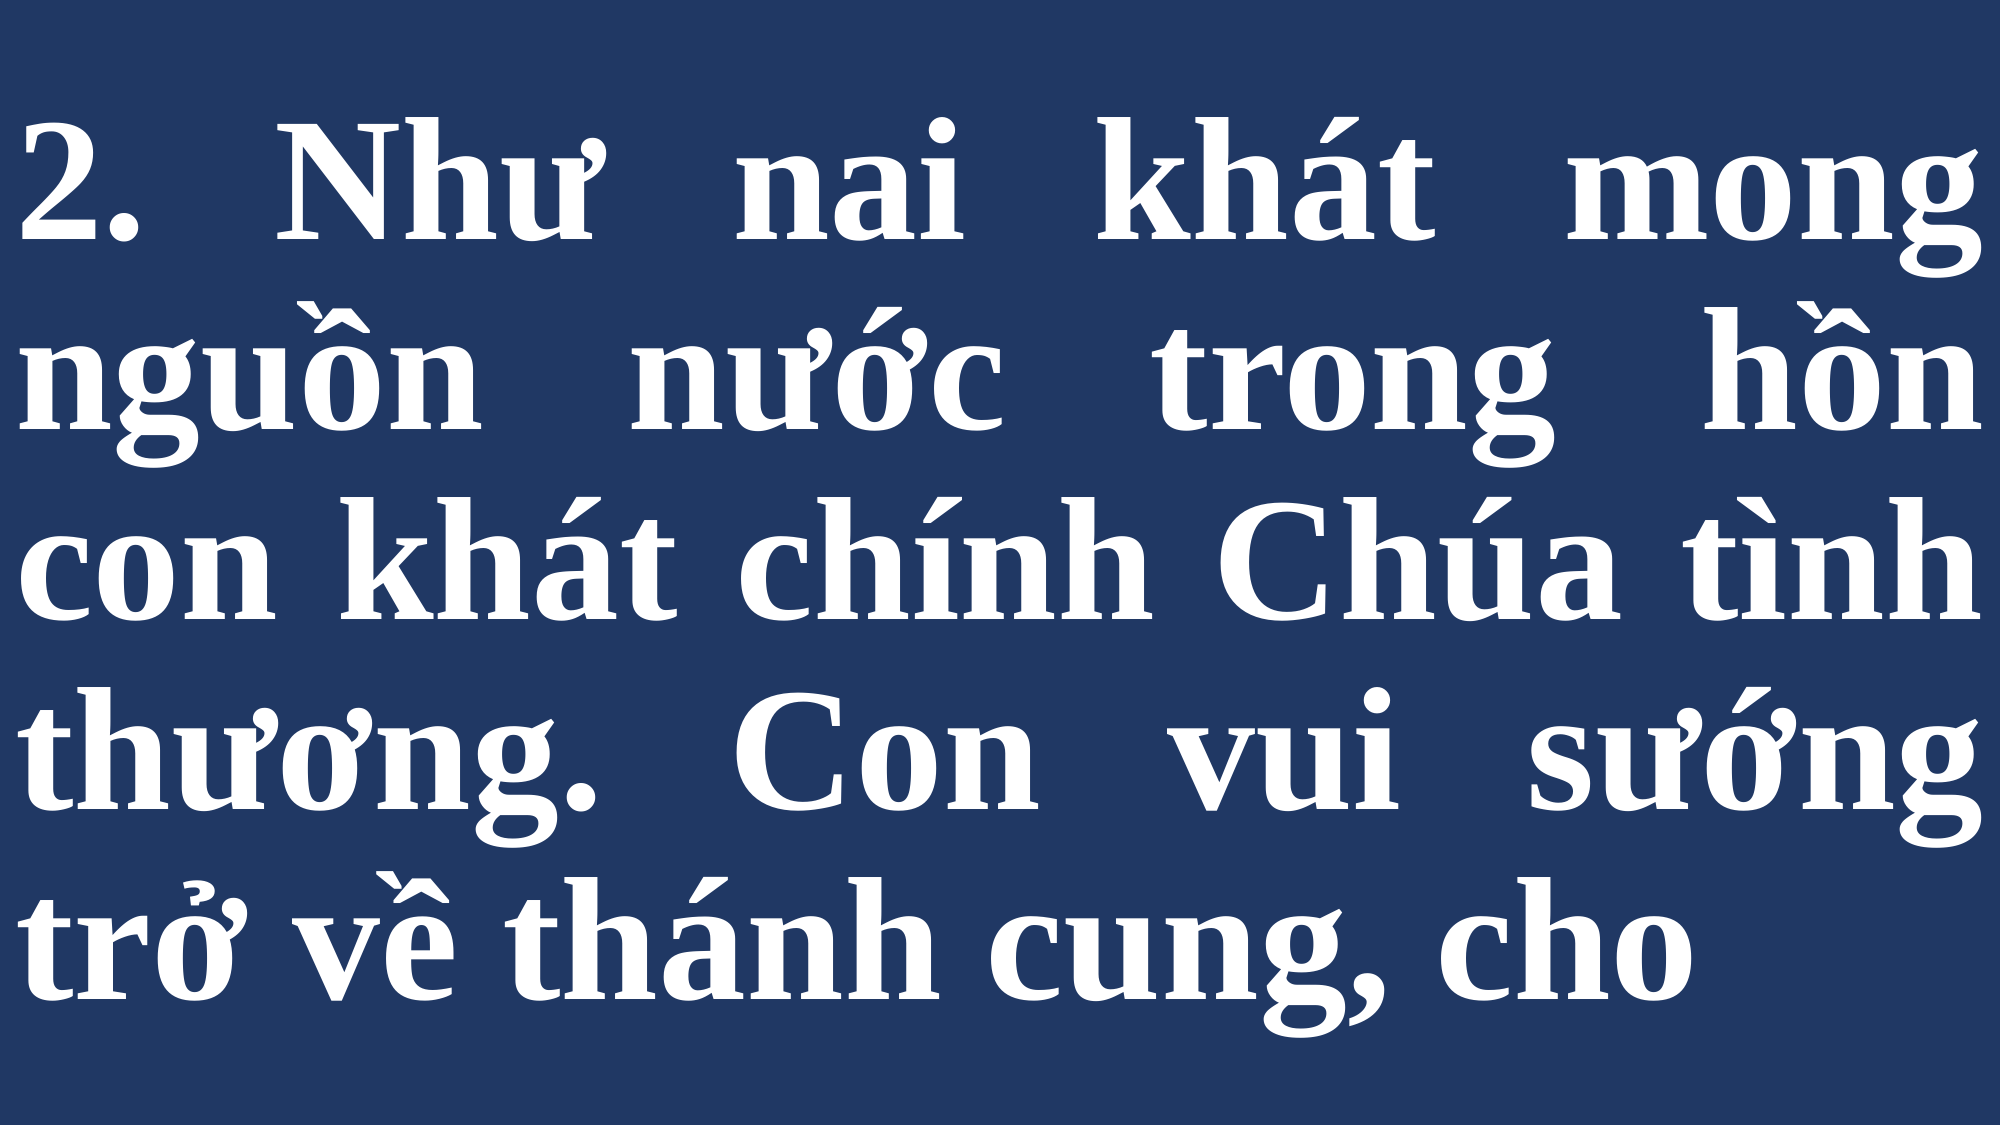

# 2. Như nai khát mong nguồn nước trong hồn con khát chính Chúa tình thương. Con vui sướng trở về thánh cung, cho